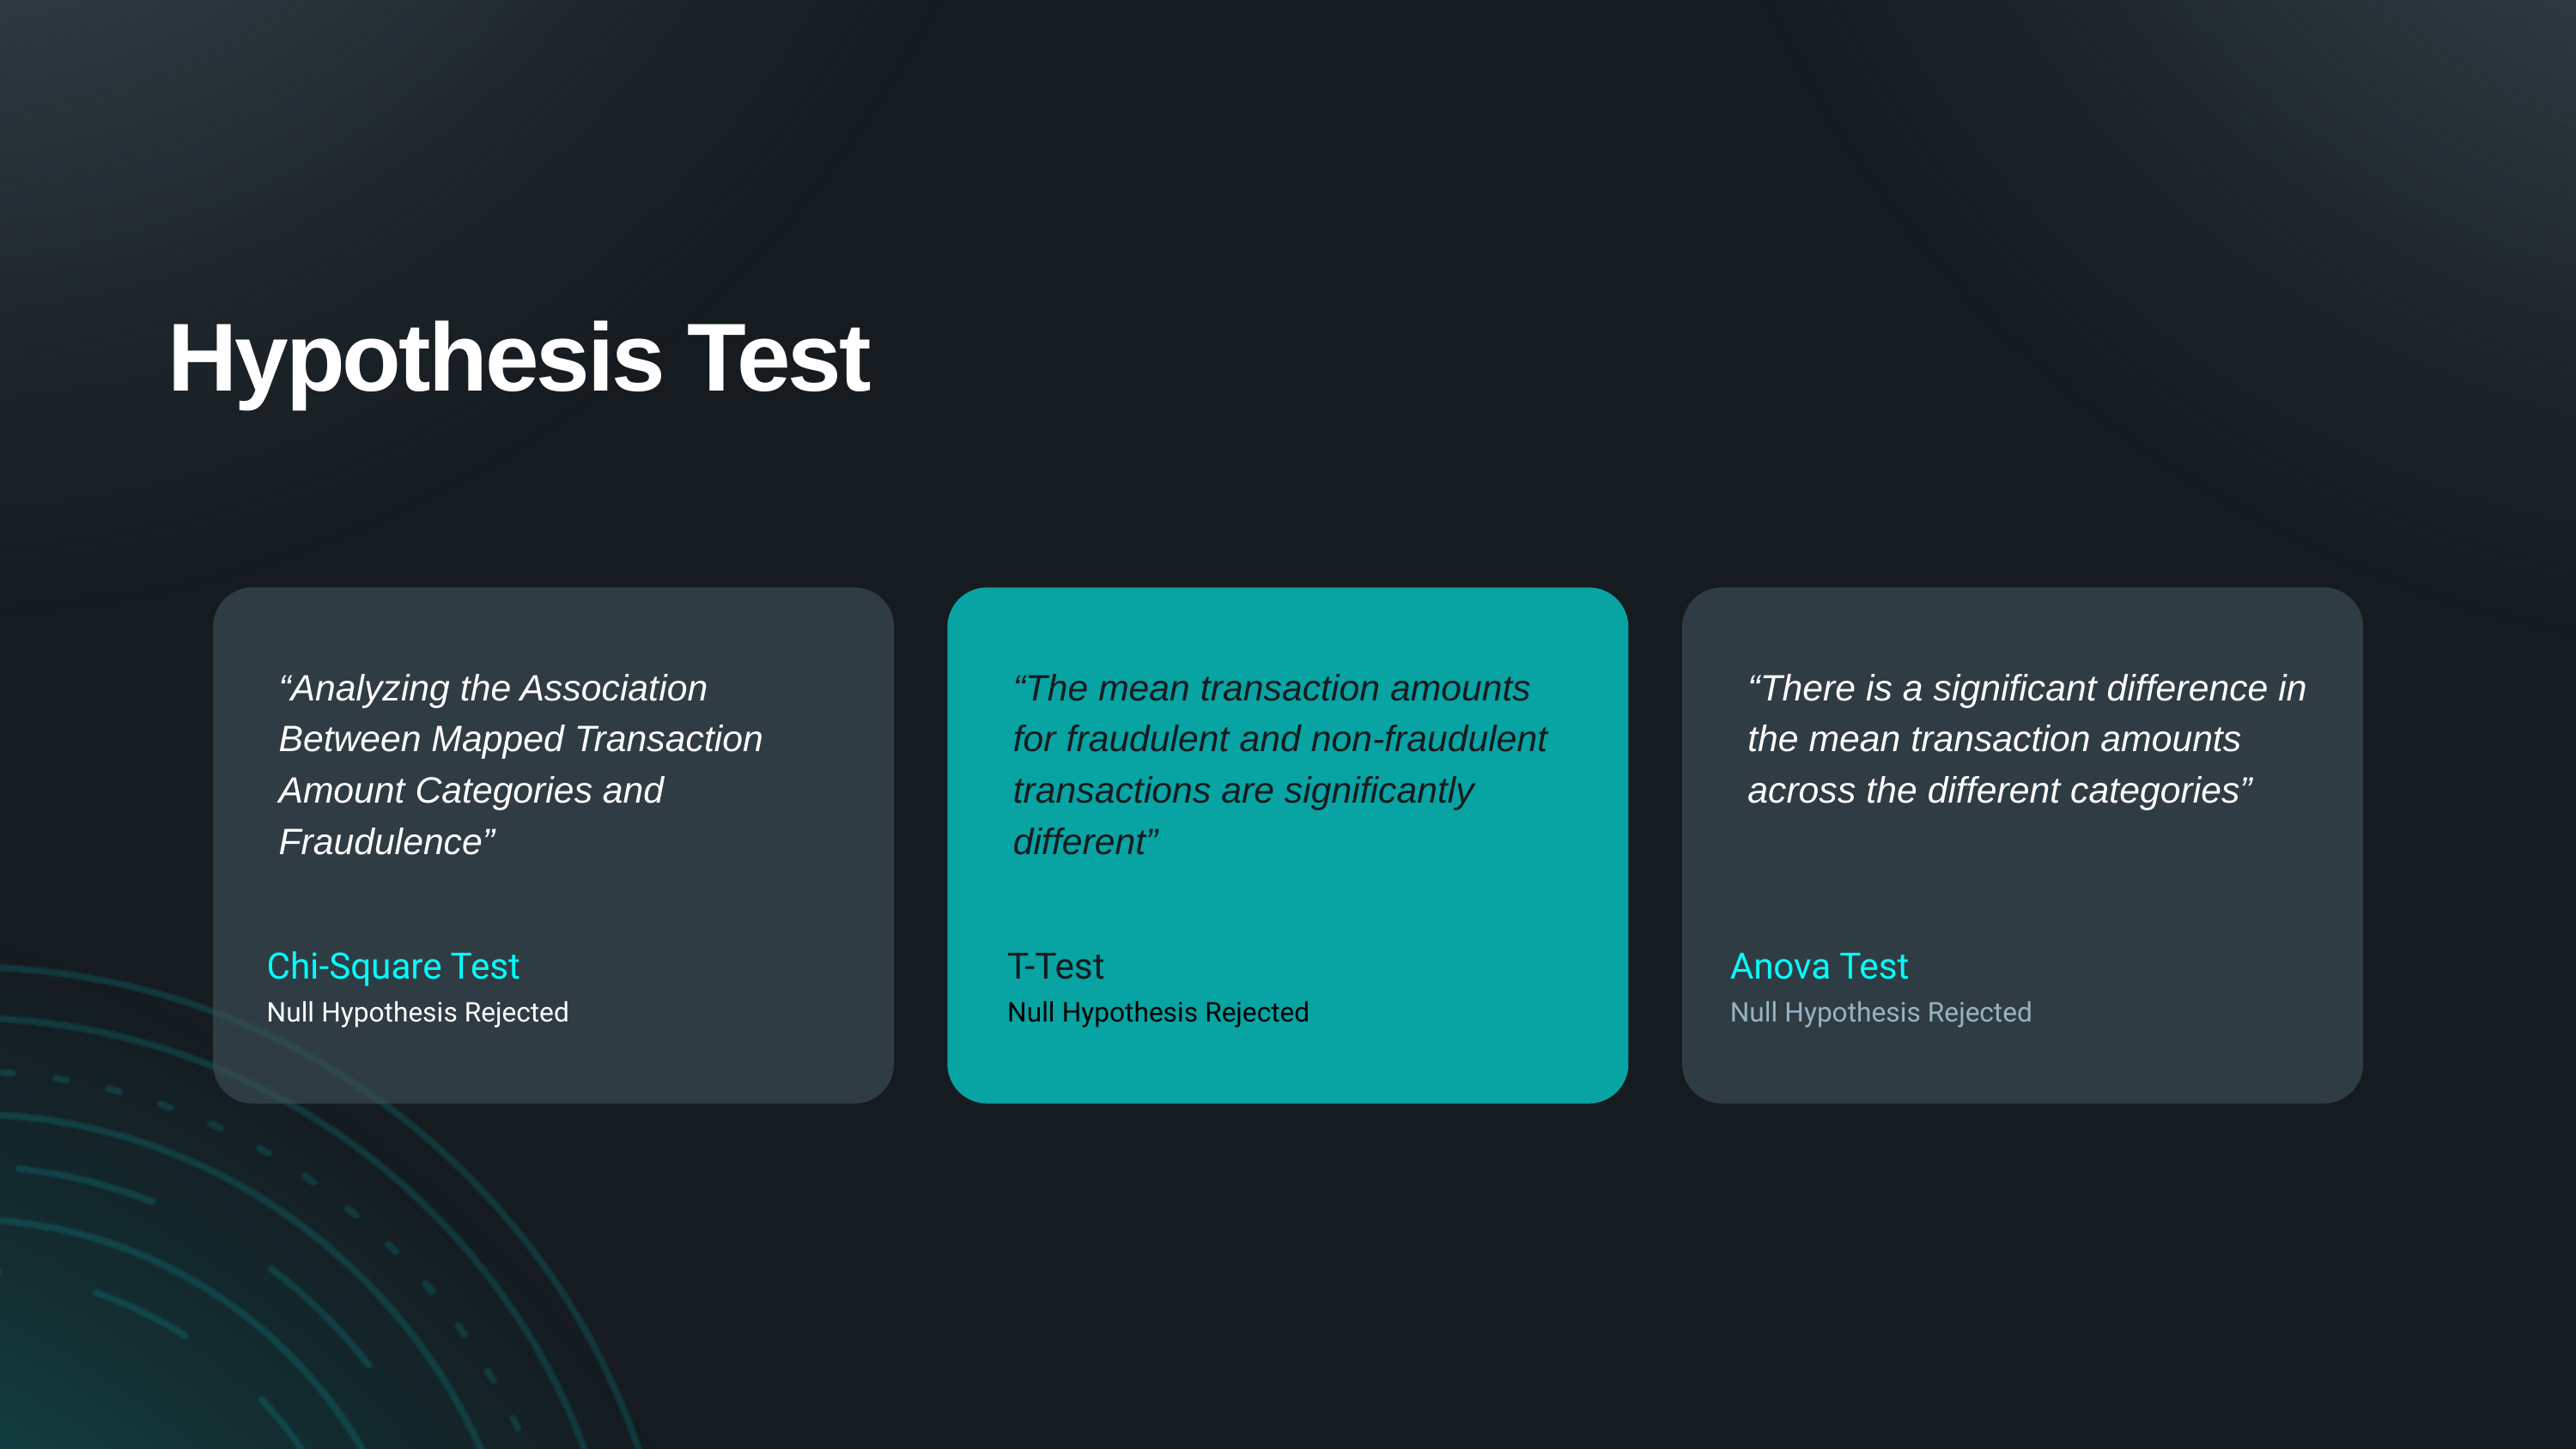

Hypothesis Test

“Analyzing the Association Between Mapped Transaction Amount Categories and Fraudulence”
“The mean transaction amounts for fraudulent and non-fraudulent transactions are significantly different”
“There is a significant difference in the mean transaction amounts across the different categories”

Chi-Square Test
T-Test
Anova Test

Null Hypothesis Rejected
Null Hypothesis Rejected
Null Hypothesis Rejected